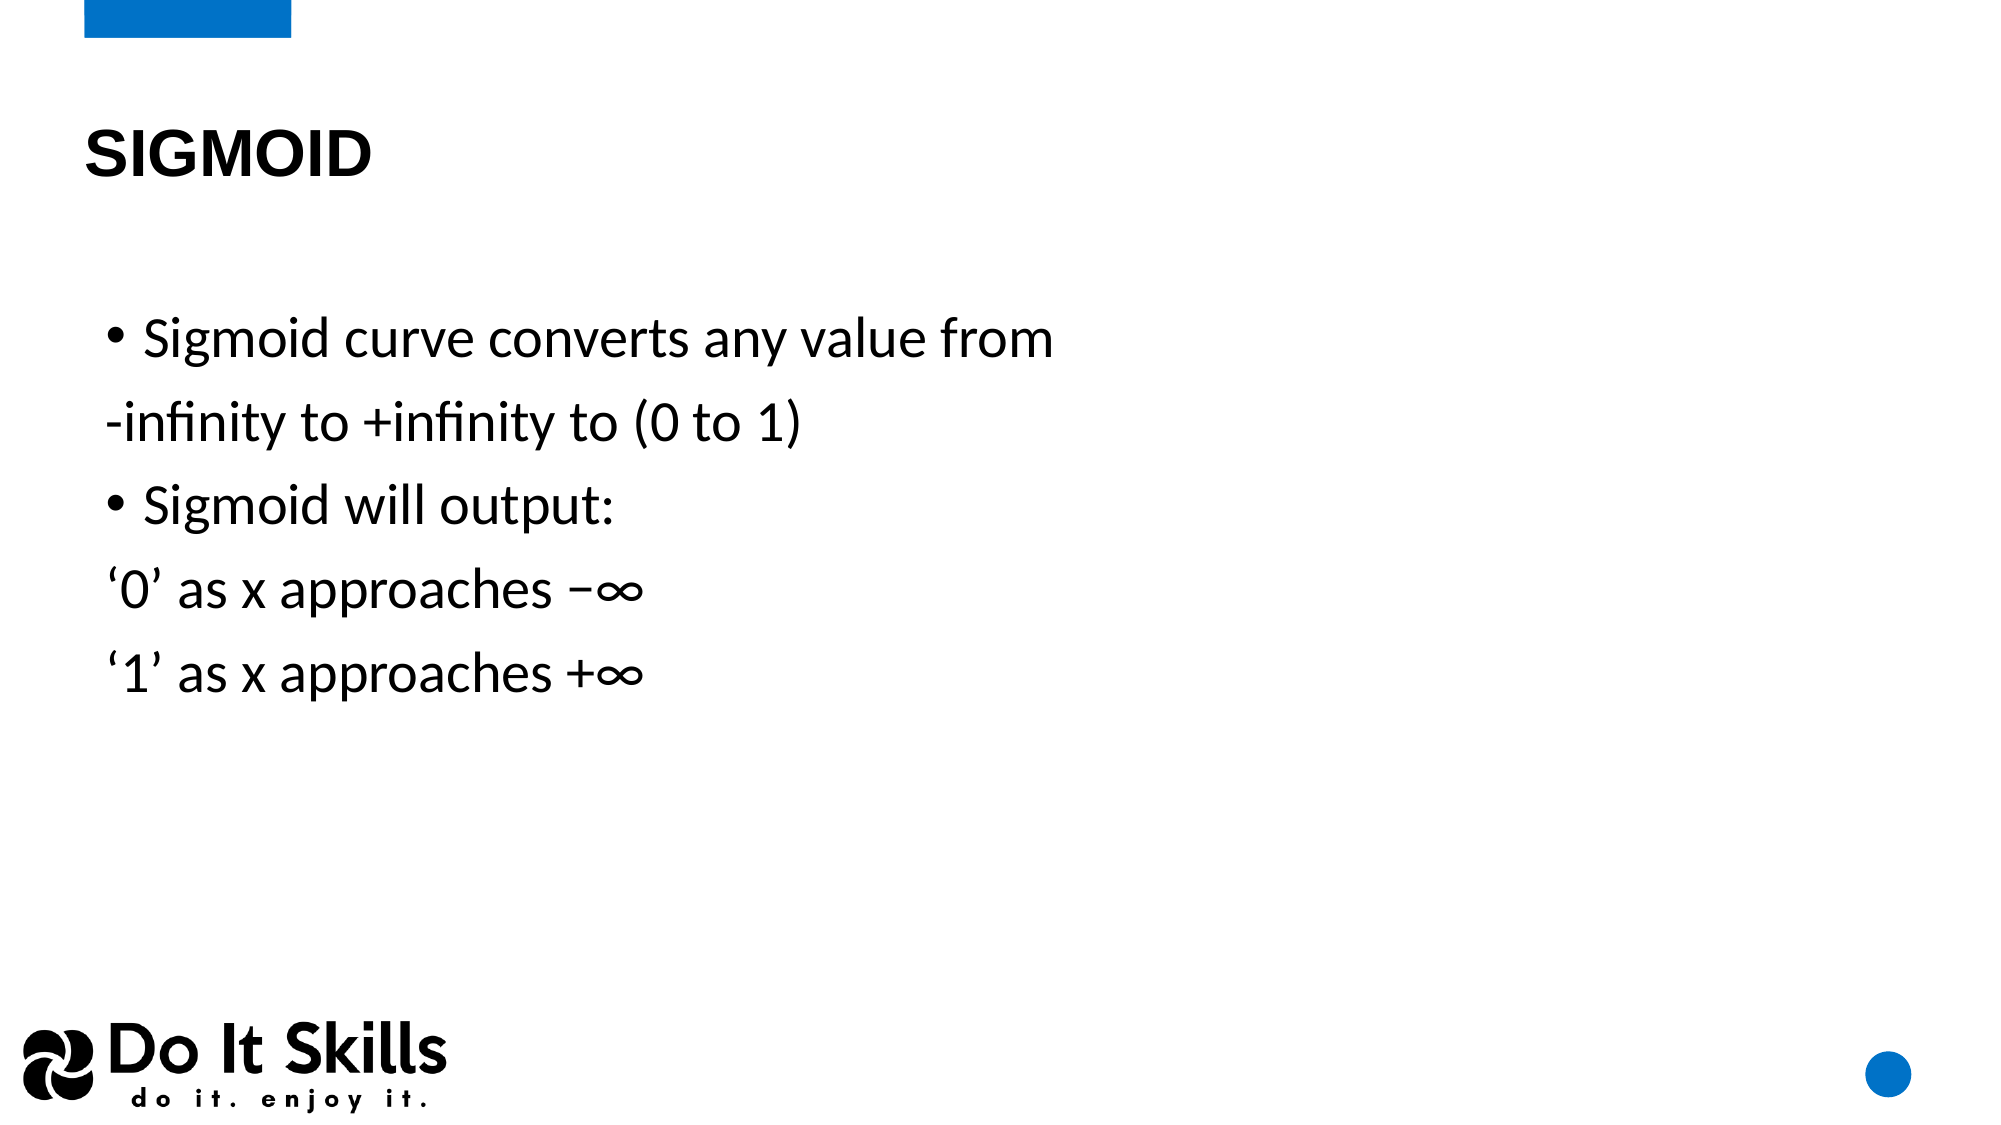

# Sigmoid
Sigmoid curve converts any value from
-infinity to +infinity to (0 to 1)
Sigmoid will output:
‘0’ as x approaches −∞
‘1’ as x approaches +∞